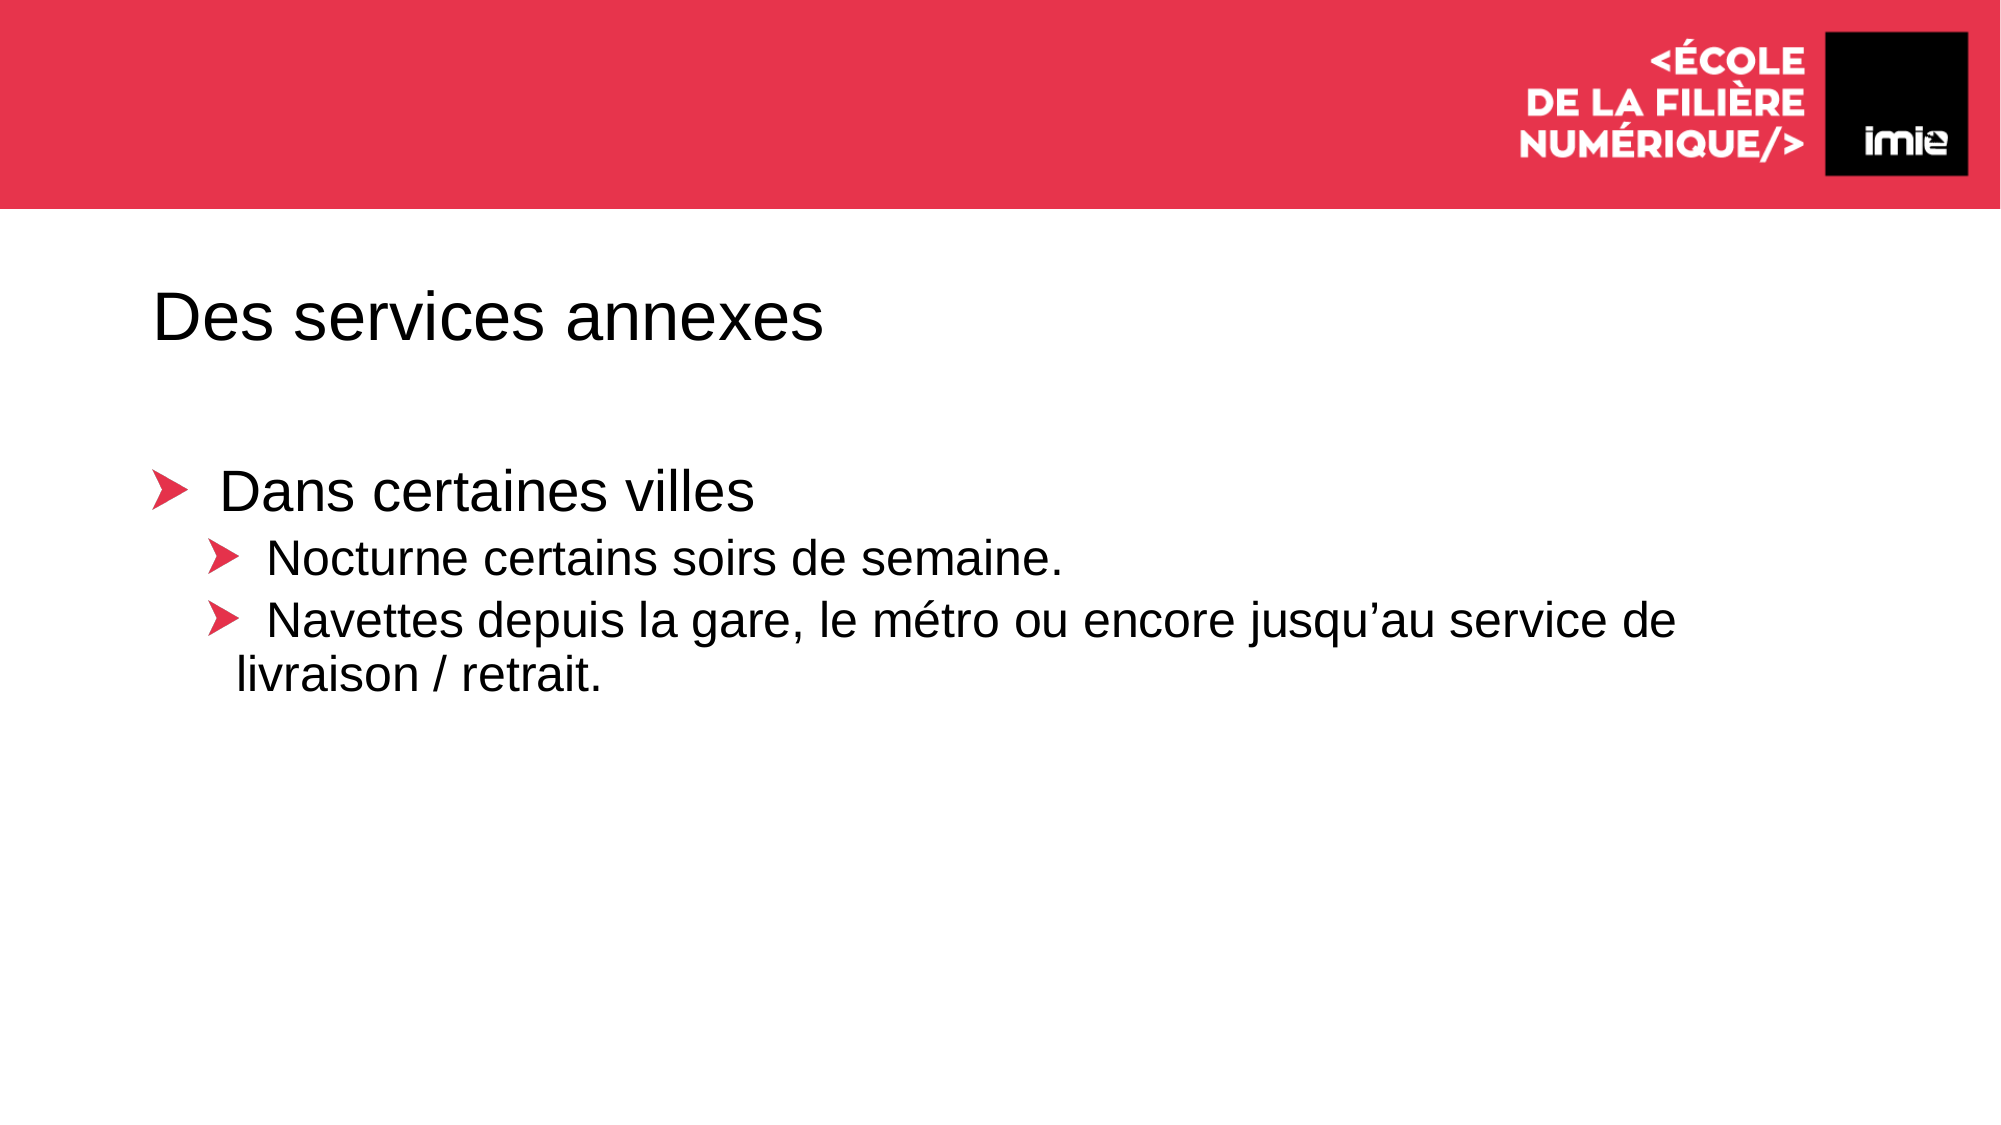

# Des services annexes
  Dans certaines villes
  Nocturne certains soirs de semaine.
  Navettes depuis la gare, le métro ou encore jusqu’au service de livraison / retrait.